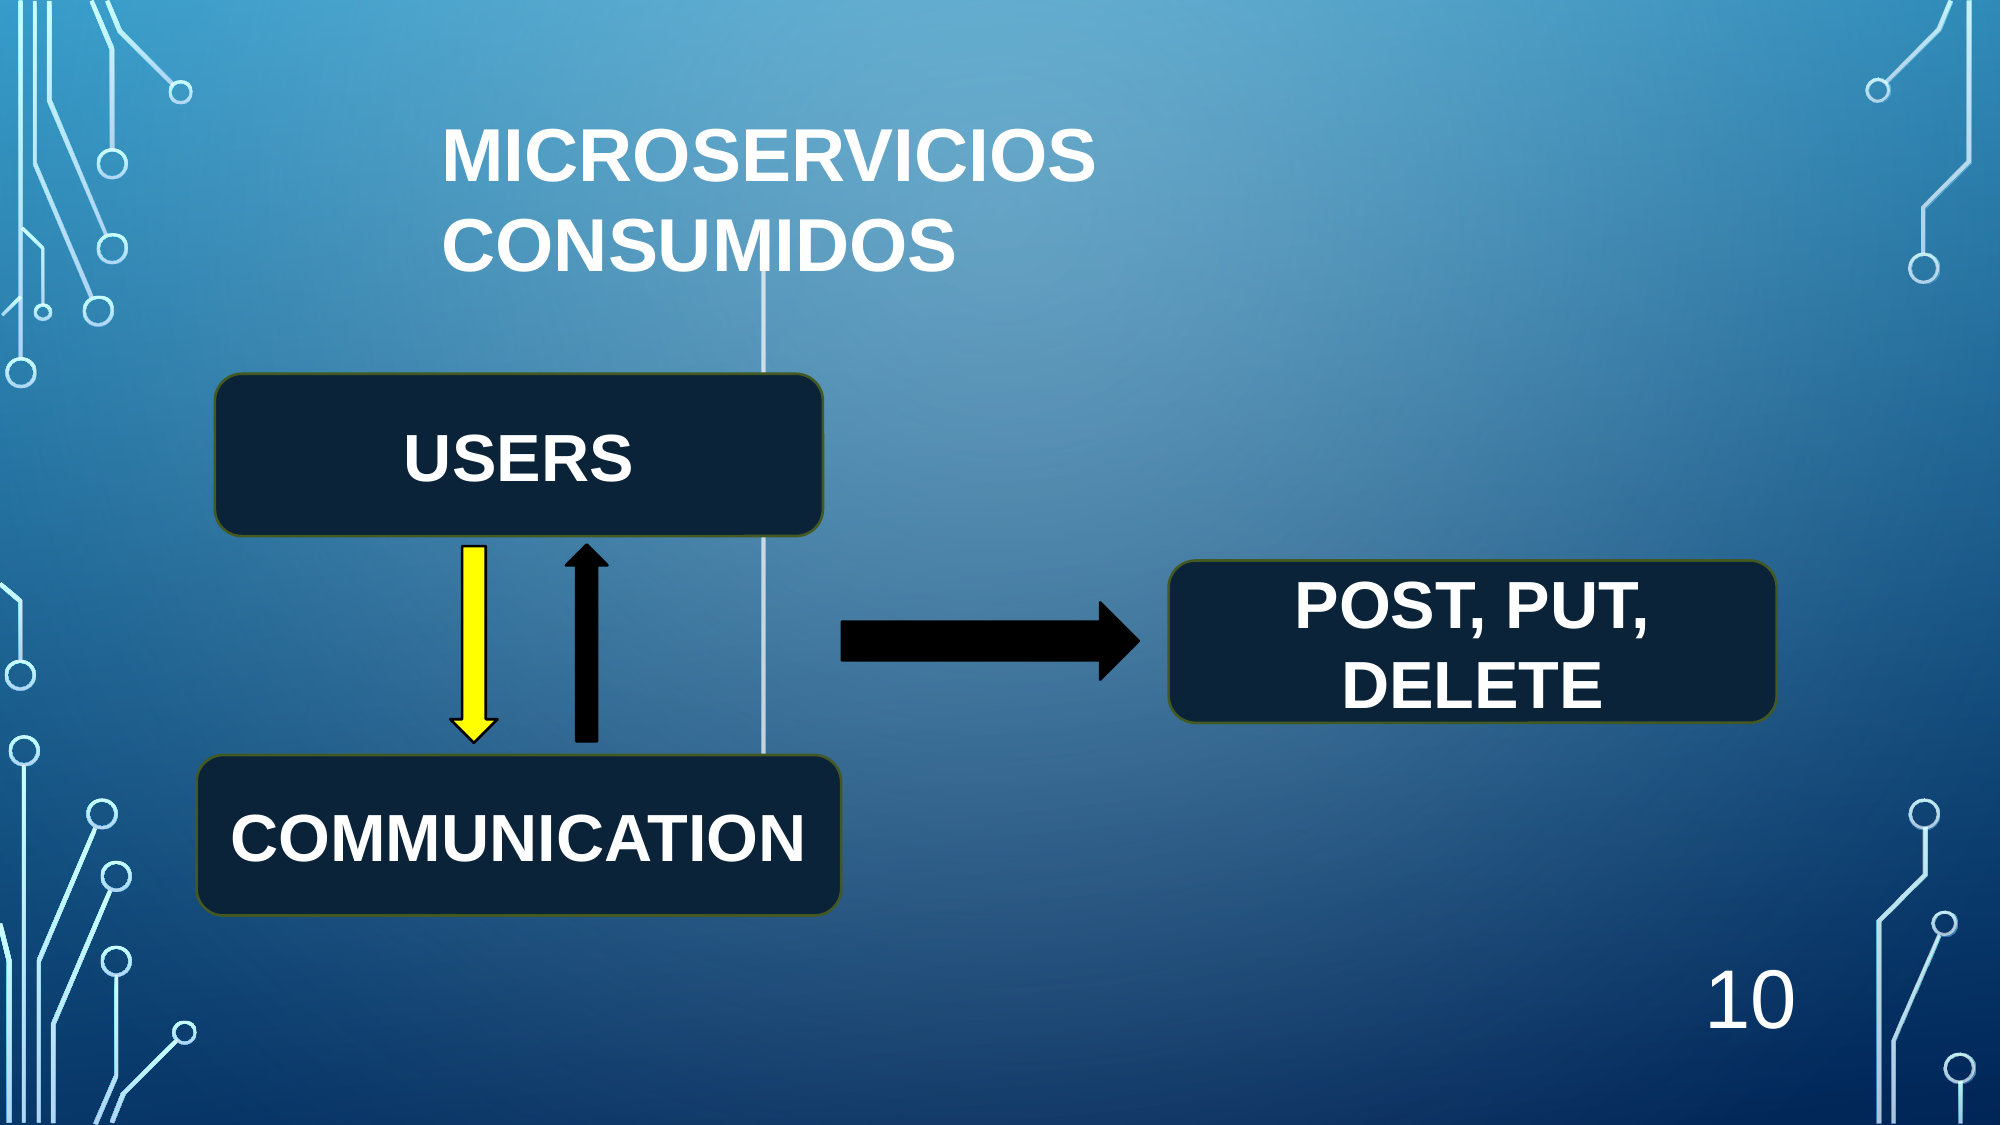

Microservicios consumidos
USERS

COMMUNICATION
POST, PUT, DELETE

10